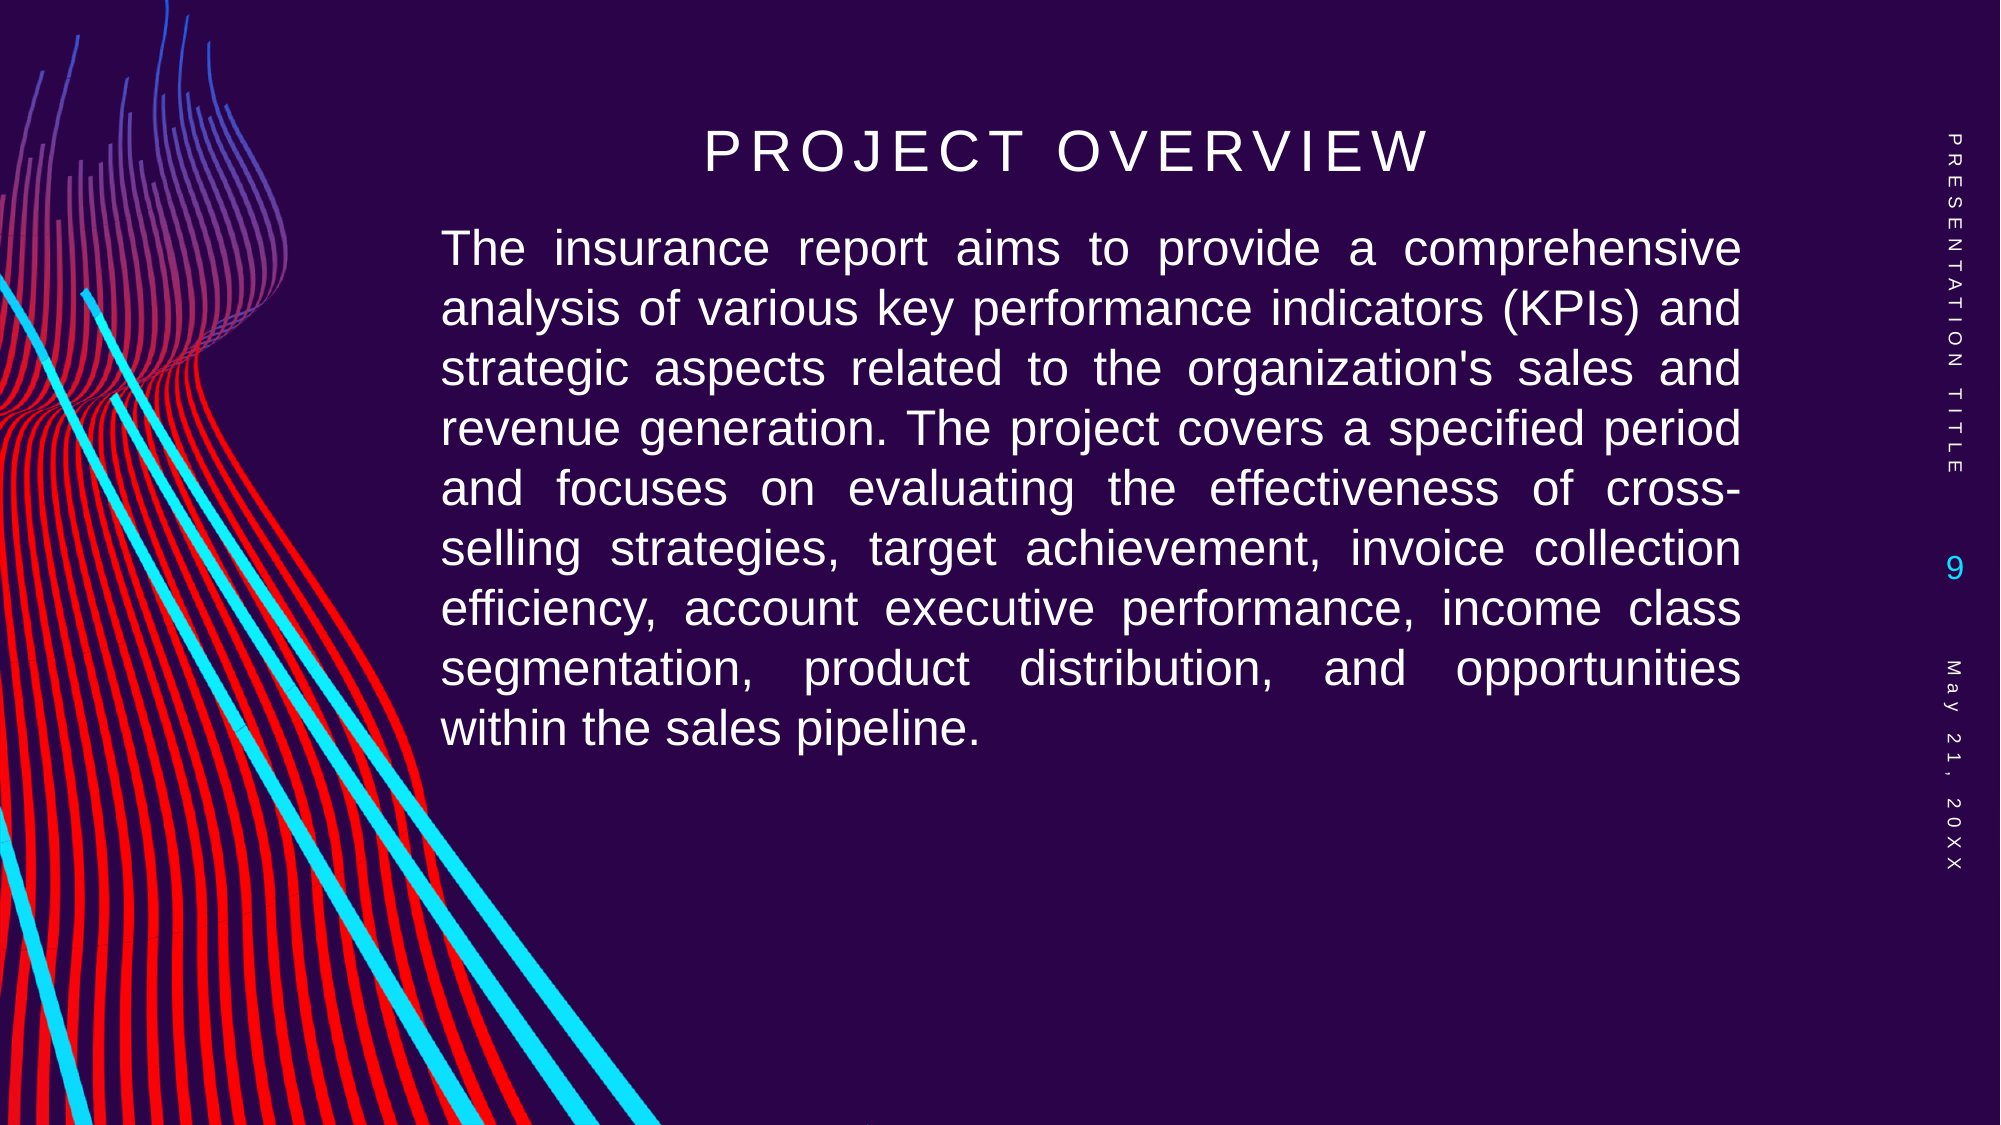

# Project Overview
The insurance report aims to provide a comprehensive analysis of various key performance indicators (KPIs) and strategic aspects related to the organization's sales and revenue generation. The project covers a specified period and focuses on evaluating the effectiveness of cross-selling strategies, target achievement, invoice collection efficiency, account executive performance, income class segmentation, product distribution, and opportunities within the sales pipeline.
PRESENTATION TITLE
9
May 21, 20XX